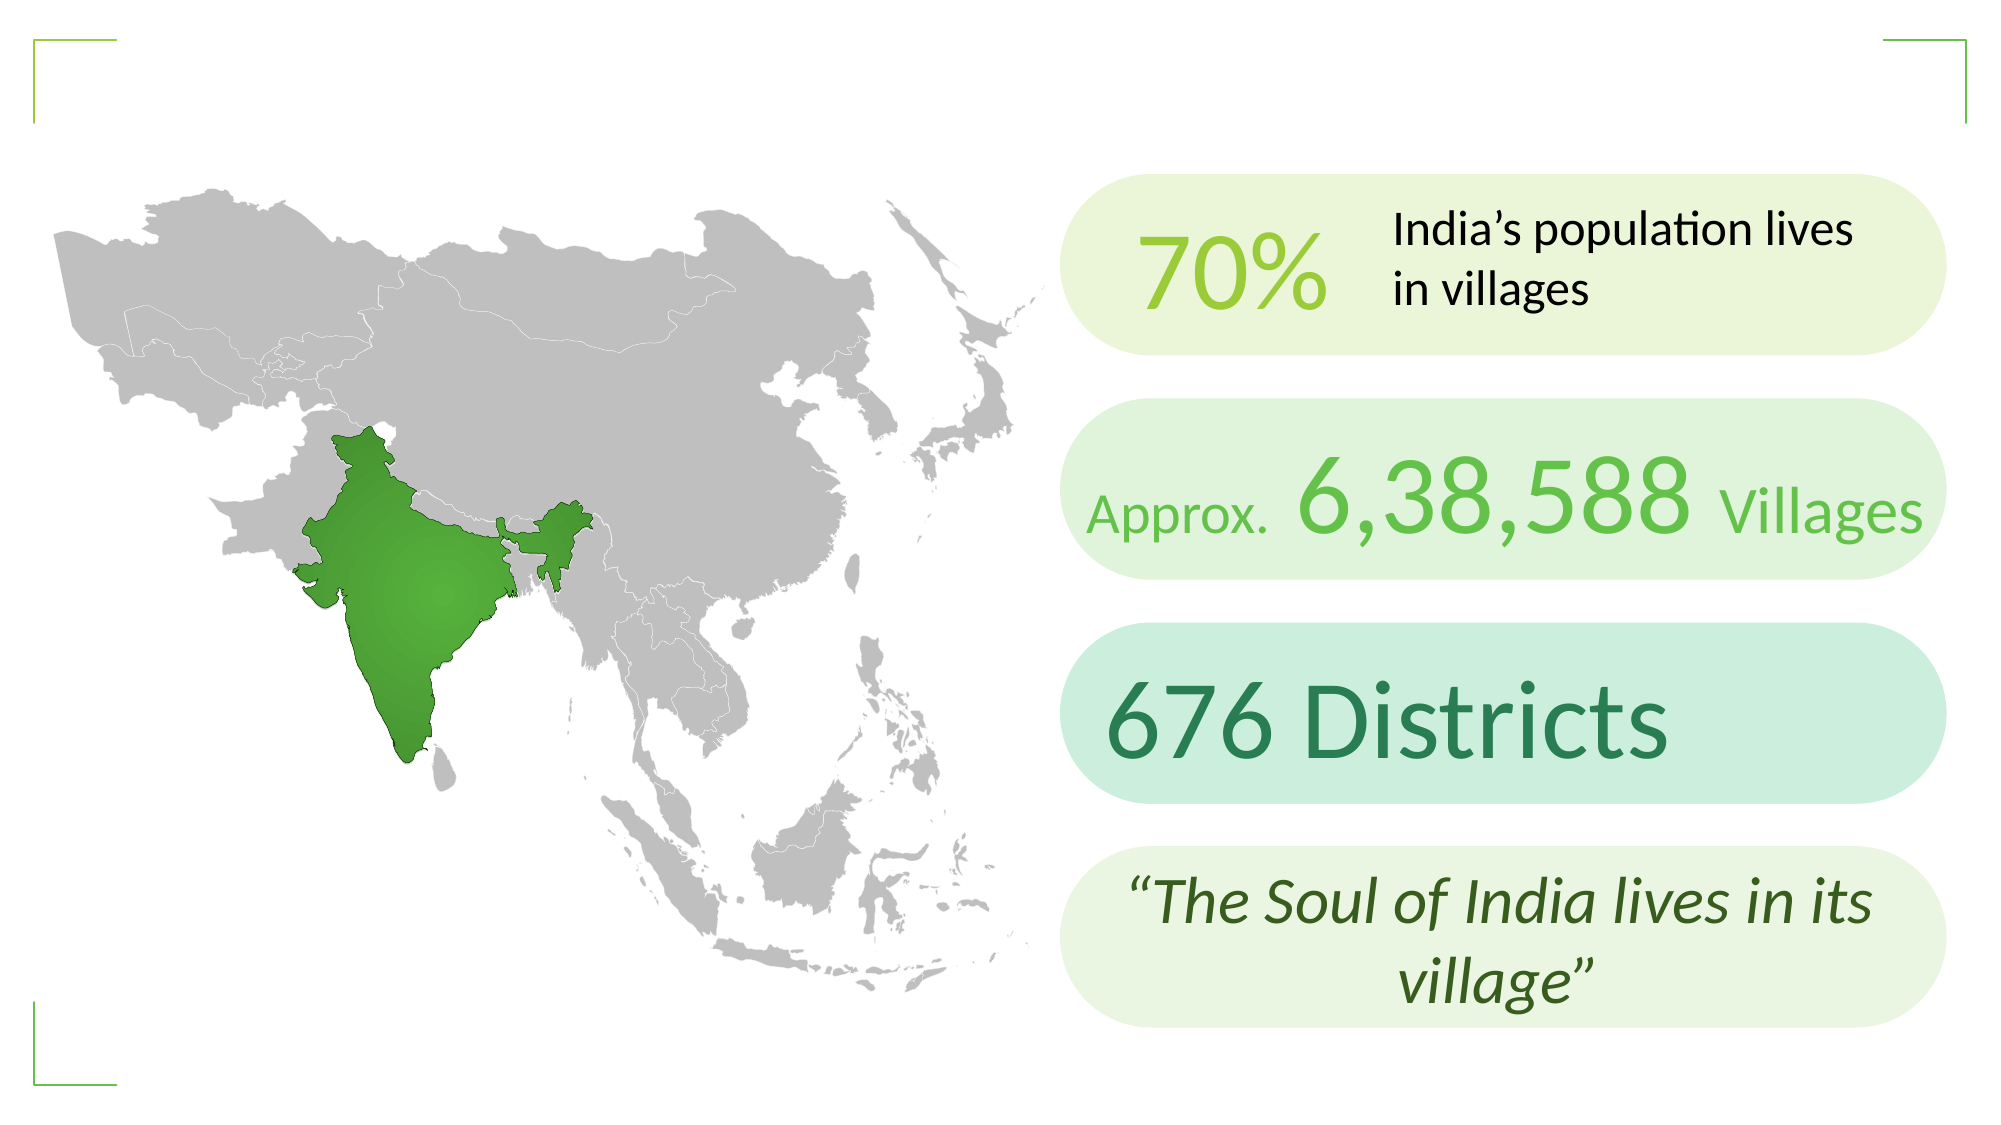

70%
India’s population lives in villages

Approx. 6,38,588 Villages

 676 Districts

“The Soul of India lives in its village”